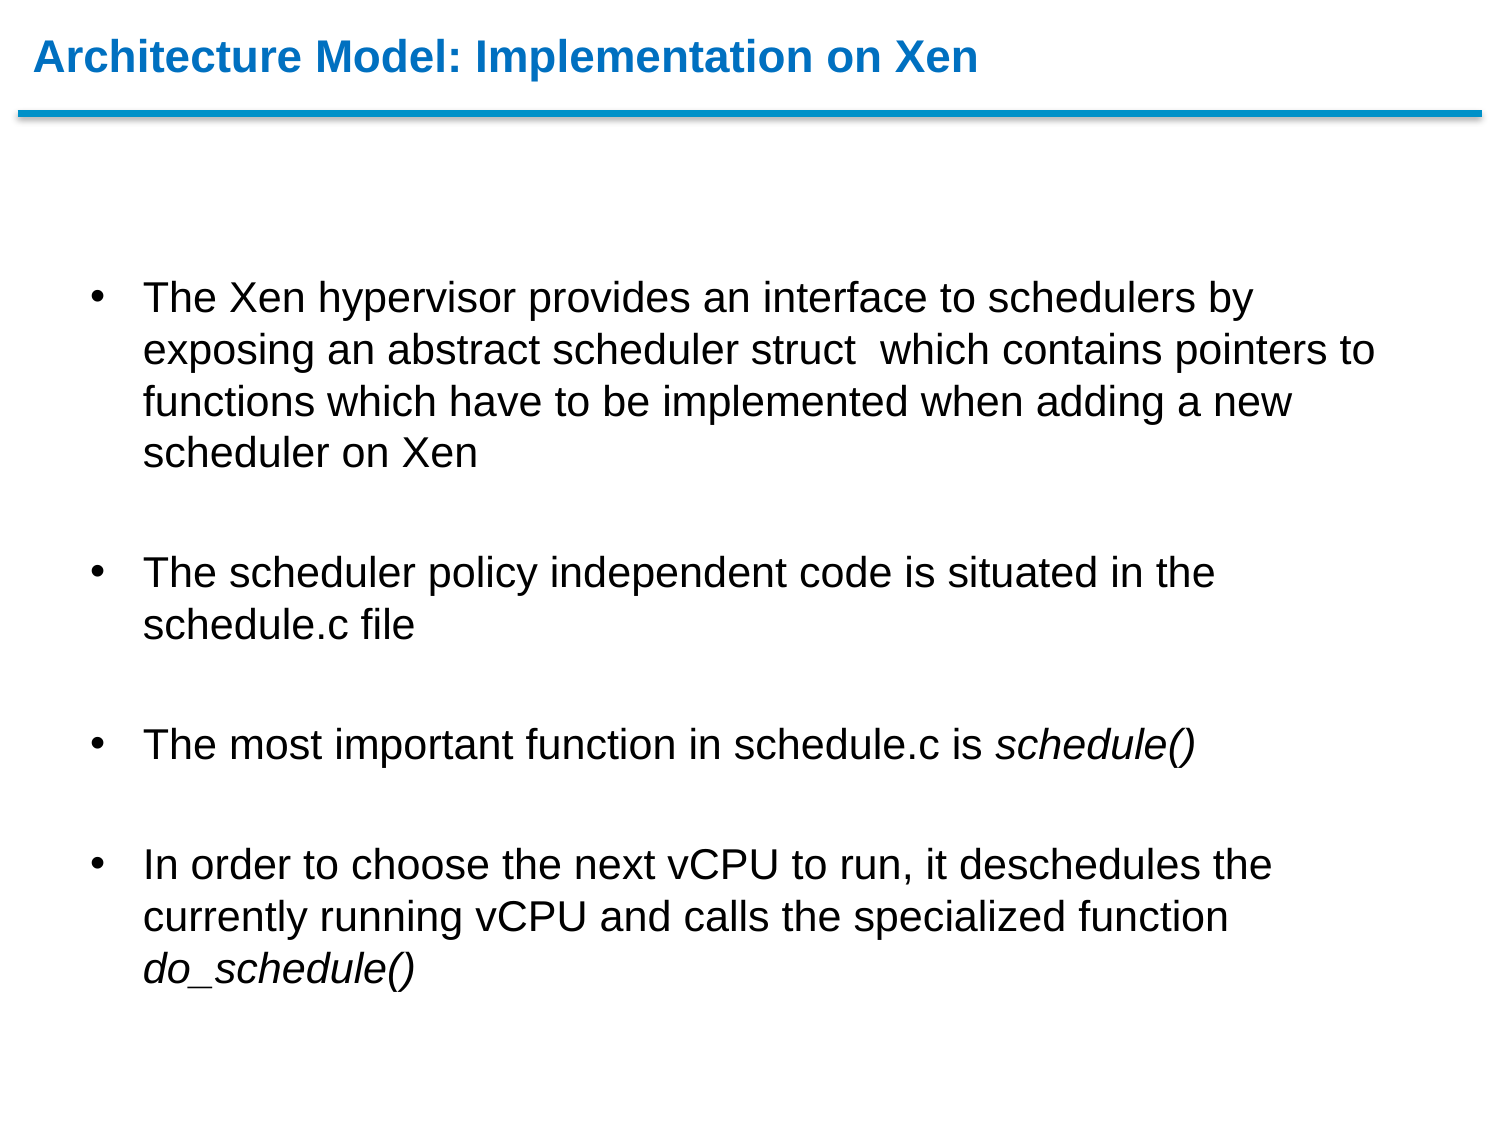

# Architecture Model: Implementation on Xen
The Xen hypervisor provides an interface to schedulers by exposing an abstract scheduler struct  which contains pointers to functions which have to be implemented when adding a new scheduler on Xen

The scheduler policy independent code is situated in the schedule.c file

The most important function in schedule.c is schedule()

In order to choose the next vCPU to run, it deschedules the currently running vCPU and calls the specialized function do_schedule()